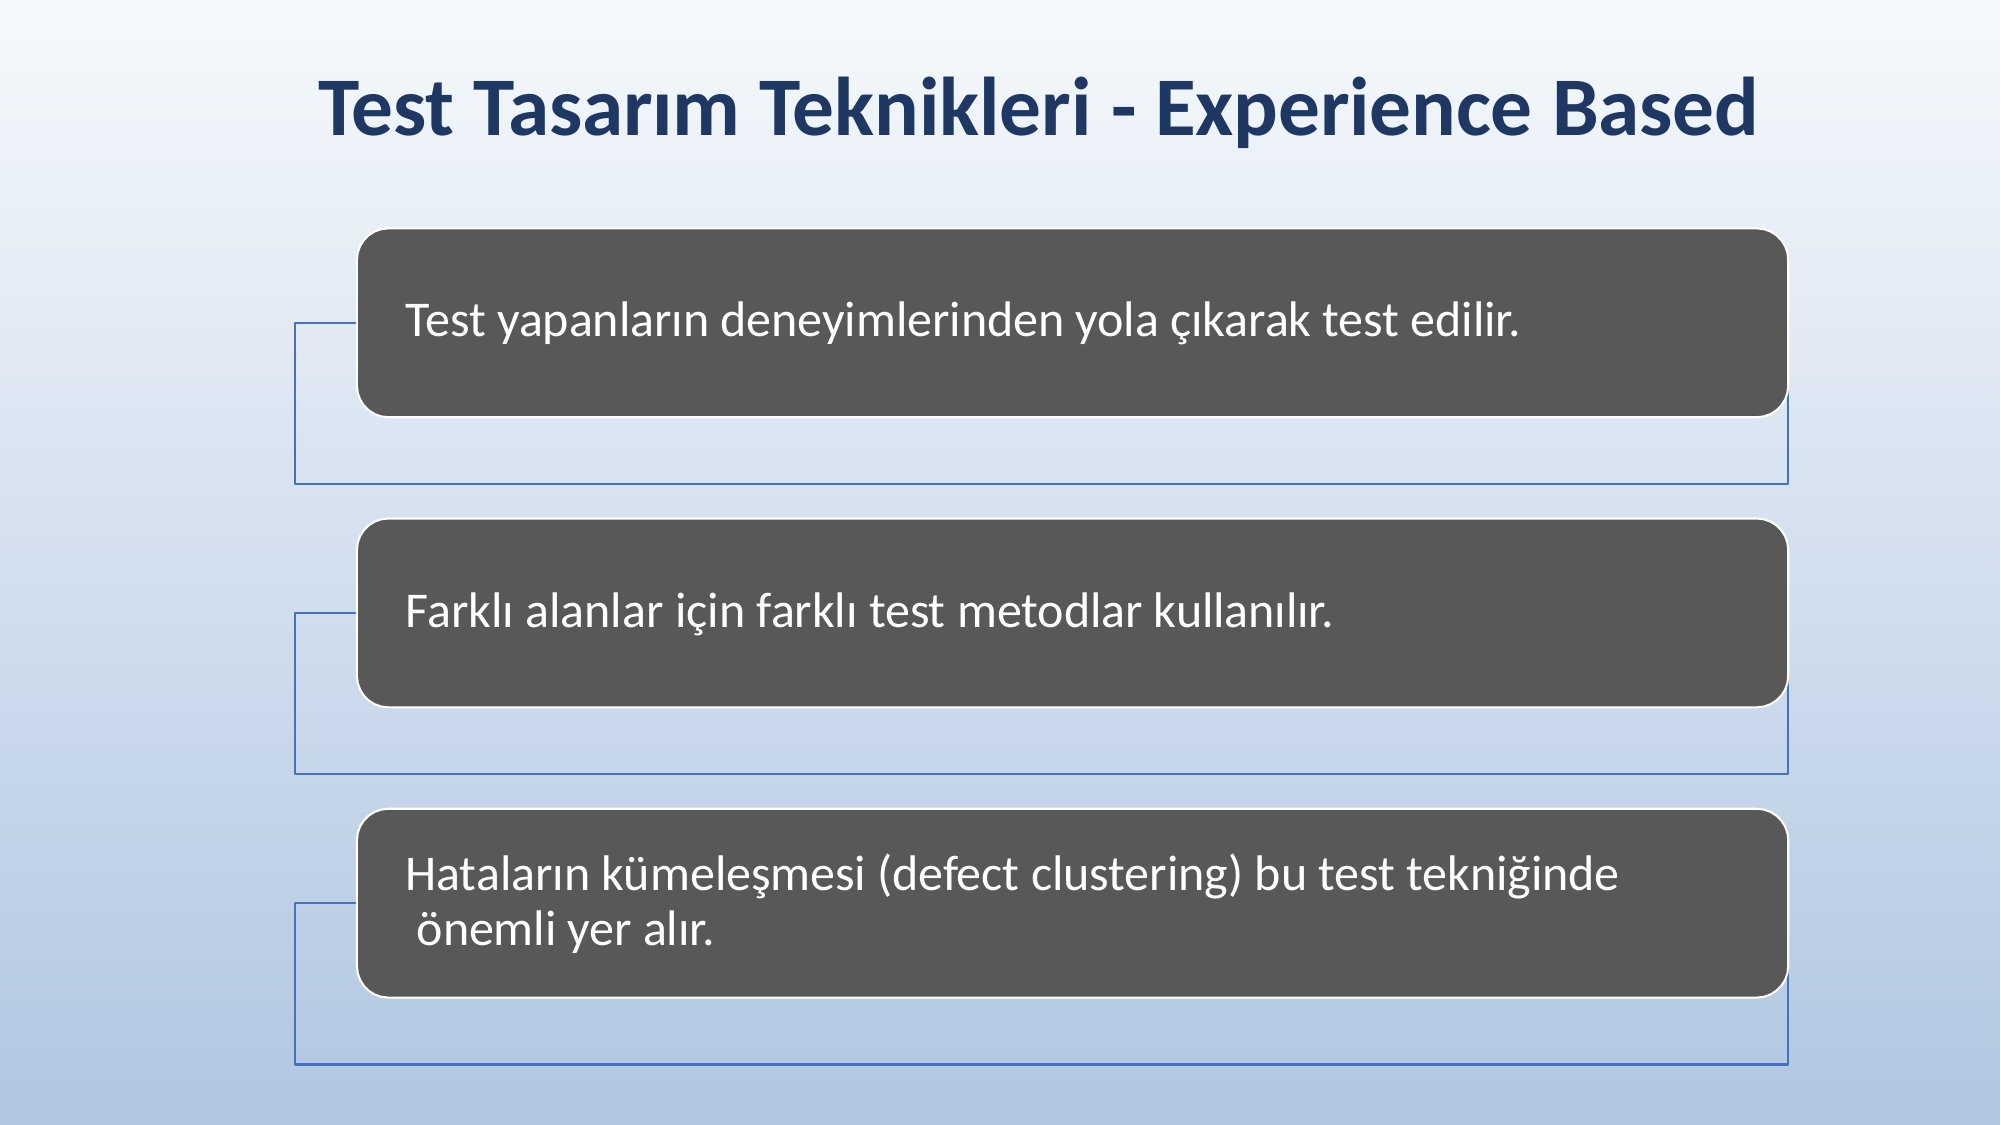

# Test Tasarım Teknikleri - Experience Based

Test yapanların deneyimlerinden yola çıkarak test edilir.

Farklı alanlar için farklı test metodlar kullanılır.

Hataların kümeleşmesi (defect clustering) bu test tekniğinde  önemli yer alır.